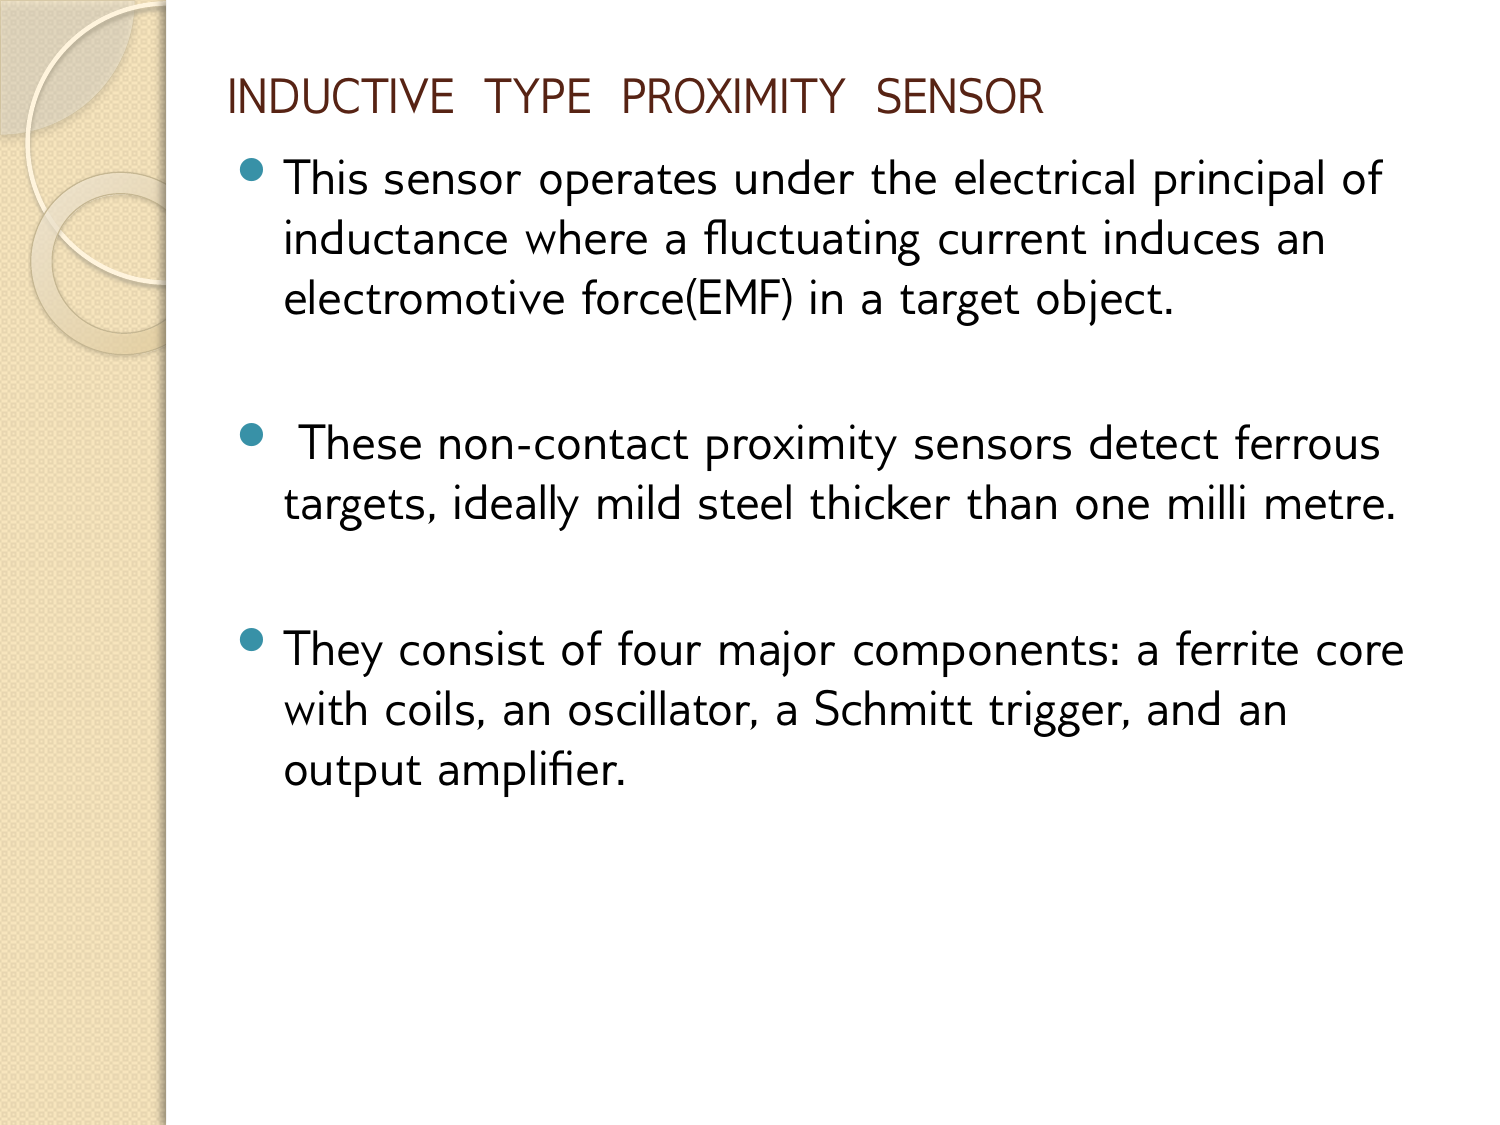

# INDUCTIVE  TYPE  PROXIMITY  SENSOR
This sensor operates under the electrical principal of inductance where a fluctuating current induces an electromotive force(EMF) in a target object.

 These non-contact proximity sensors detect ferrous targets, ideally mild steel thicker than one milli metre.

They consist of four major components: a ferrite core with coils, an oscillator, a Schmitt trigger, and an output amplifier.